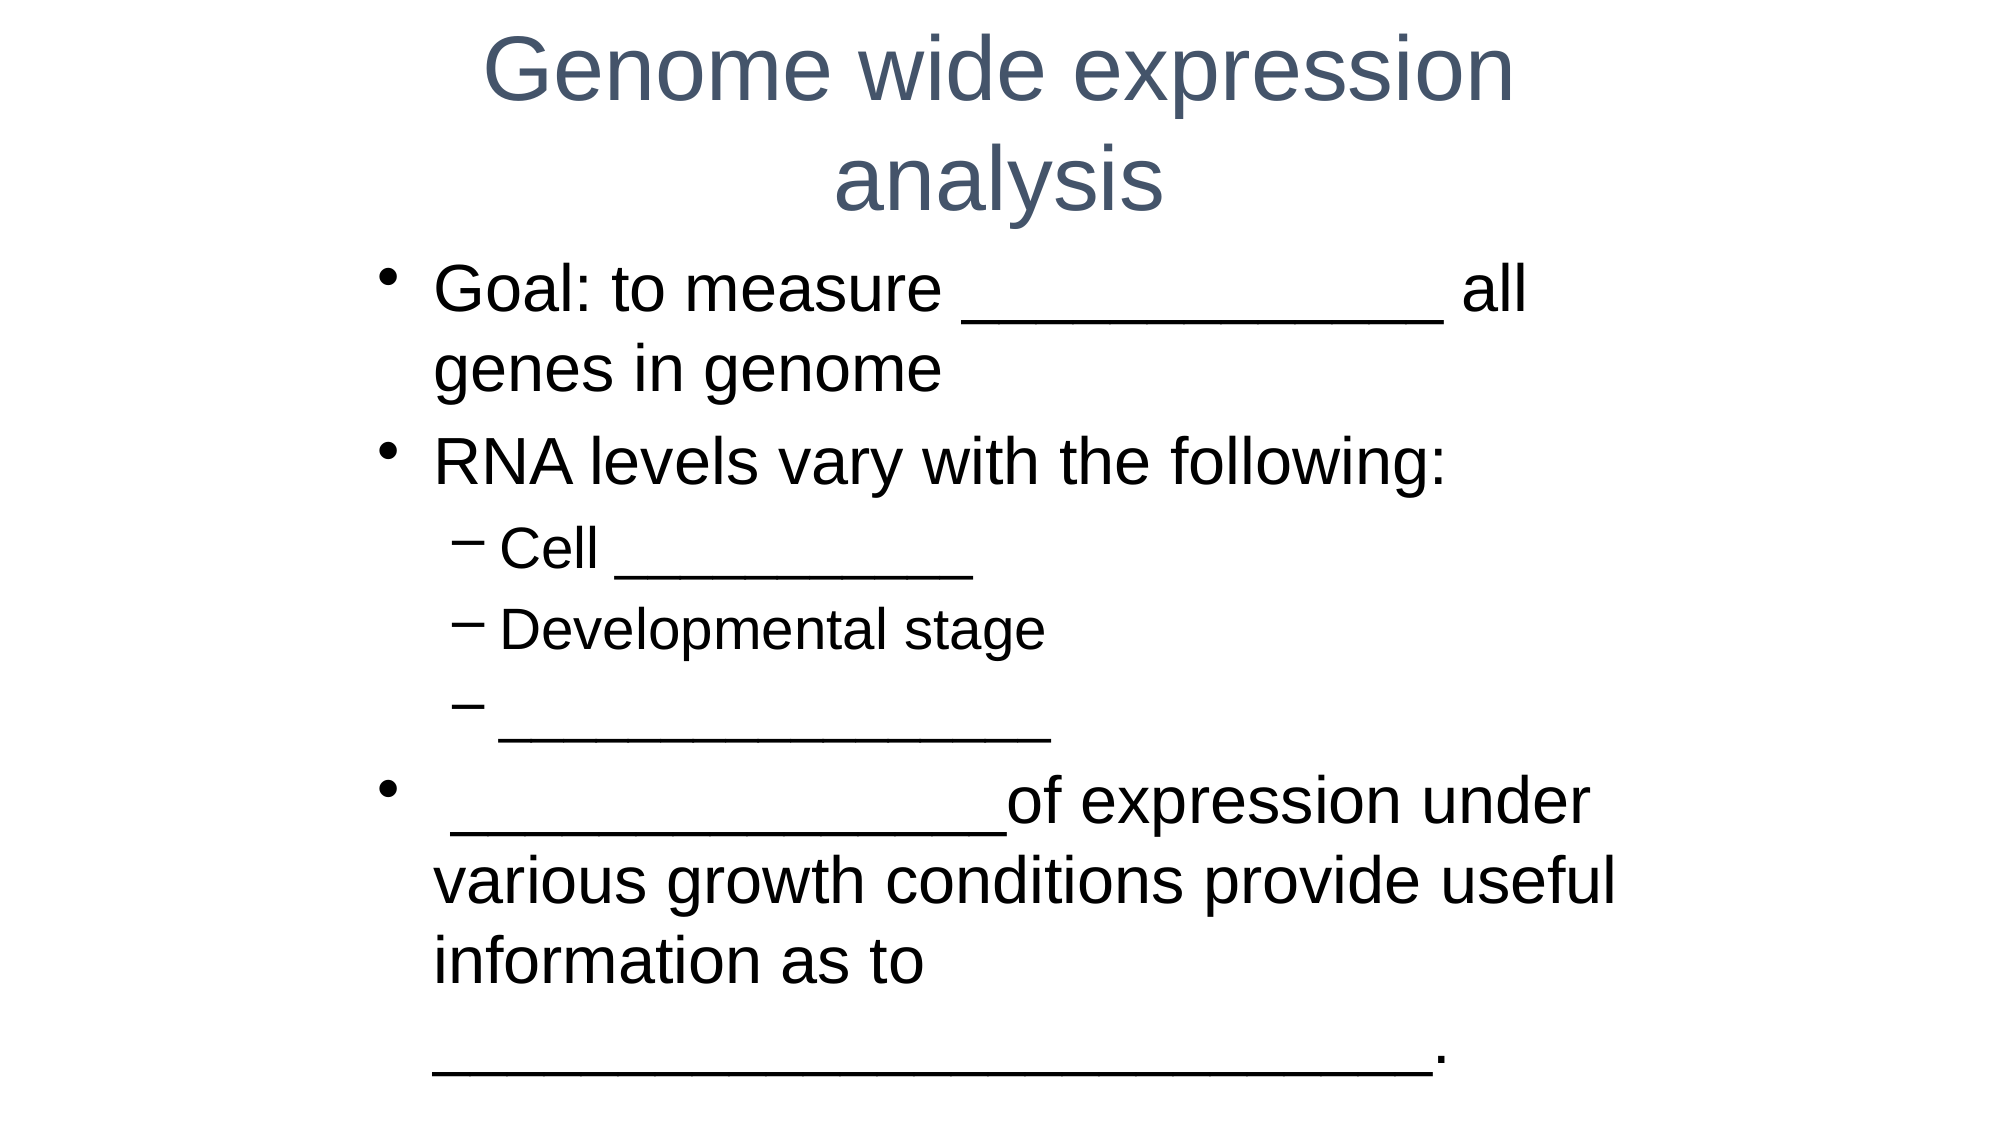

Genome wide expression analysis
Goal: to measure _____________ all genes in genome
RNA levels vary with the following:
Cell ___________
Developmental stage
_________________
 _______________of expression under various growth conditions provide useful information as to ___________________________.